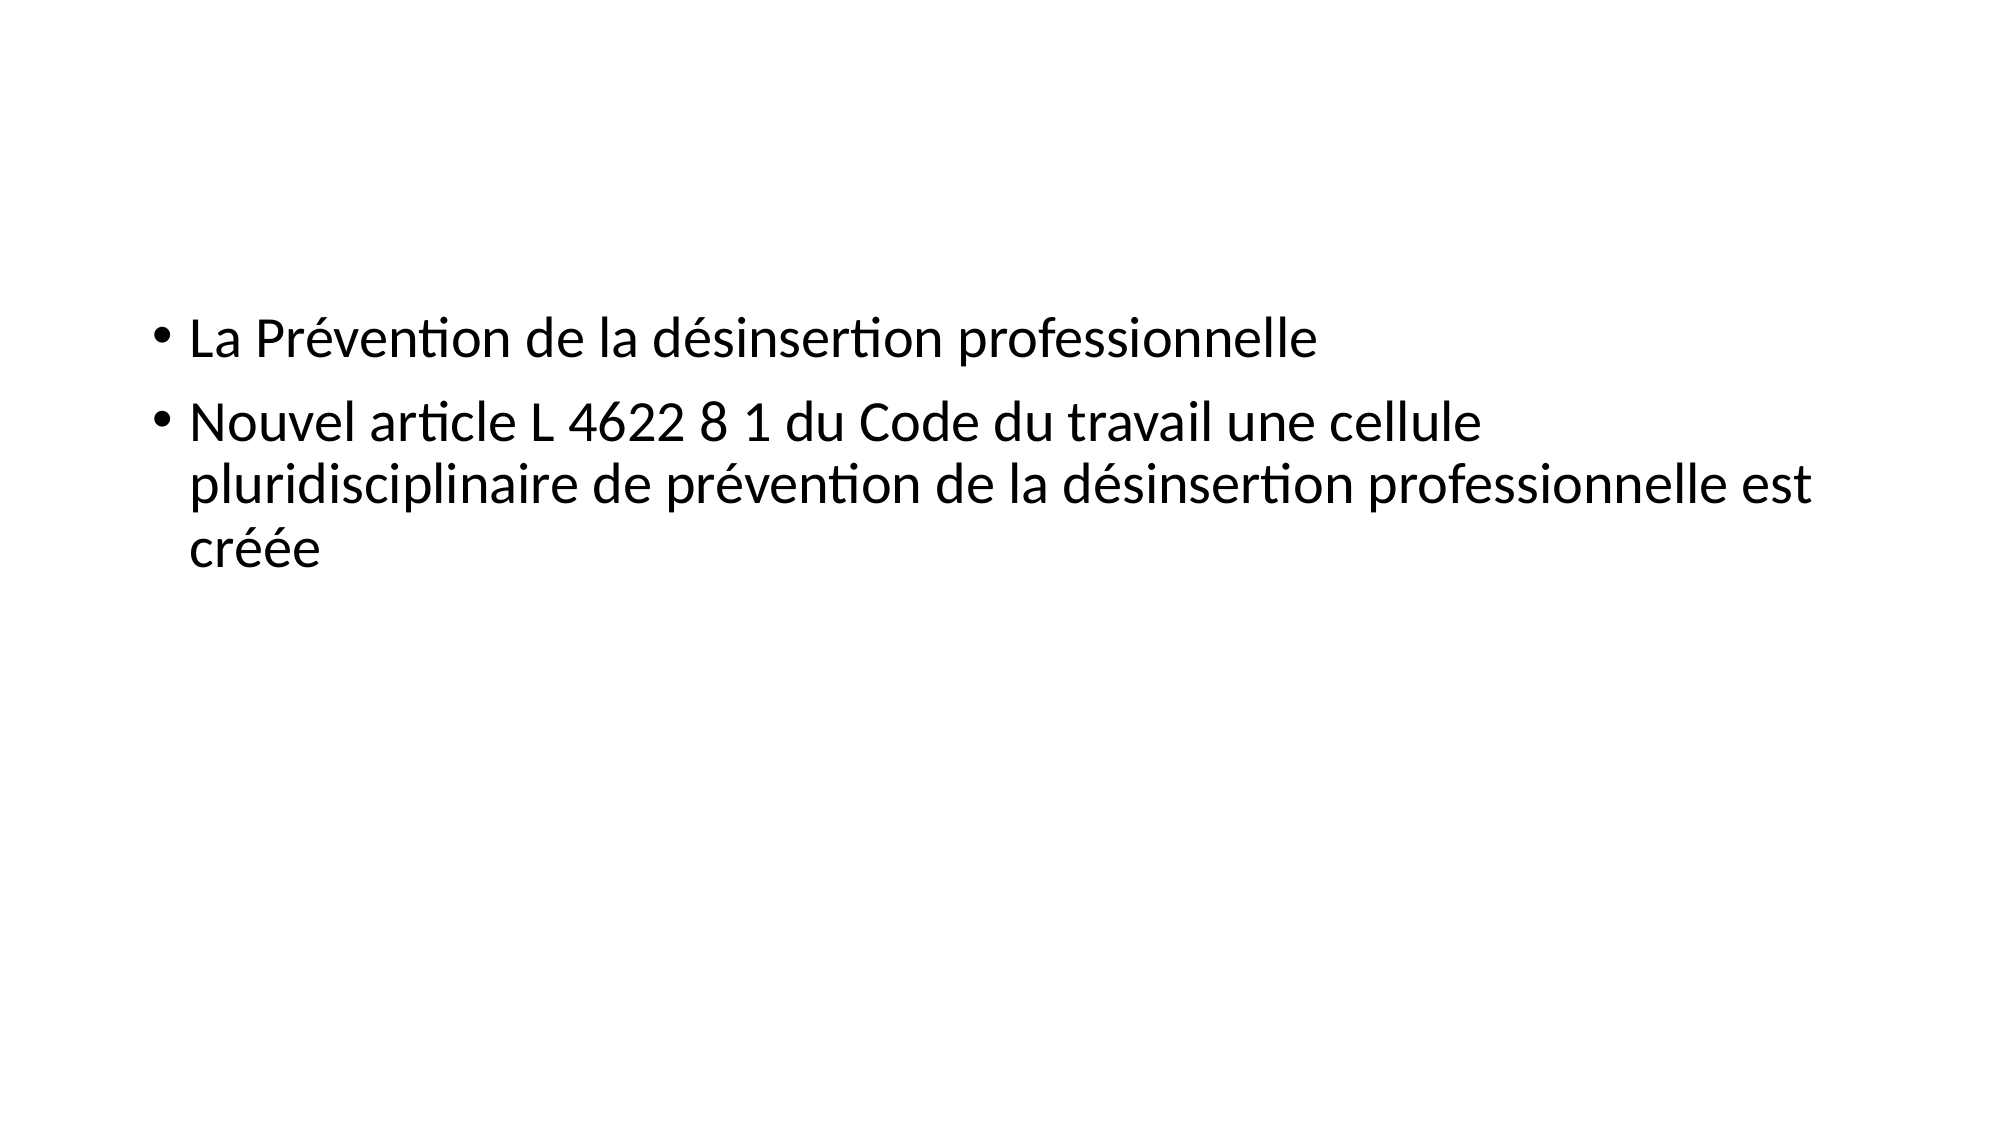

#
La Prévention de la désinsertion professionnelle
Nouvel article L 4622 8 1 du Code du travail une cellule pluridisciplinaire de prévention de la désinsertion professionnelle est créée